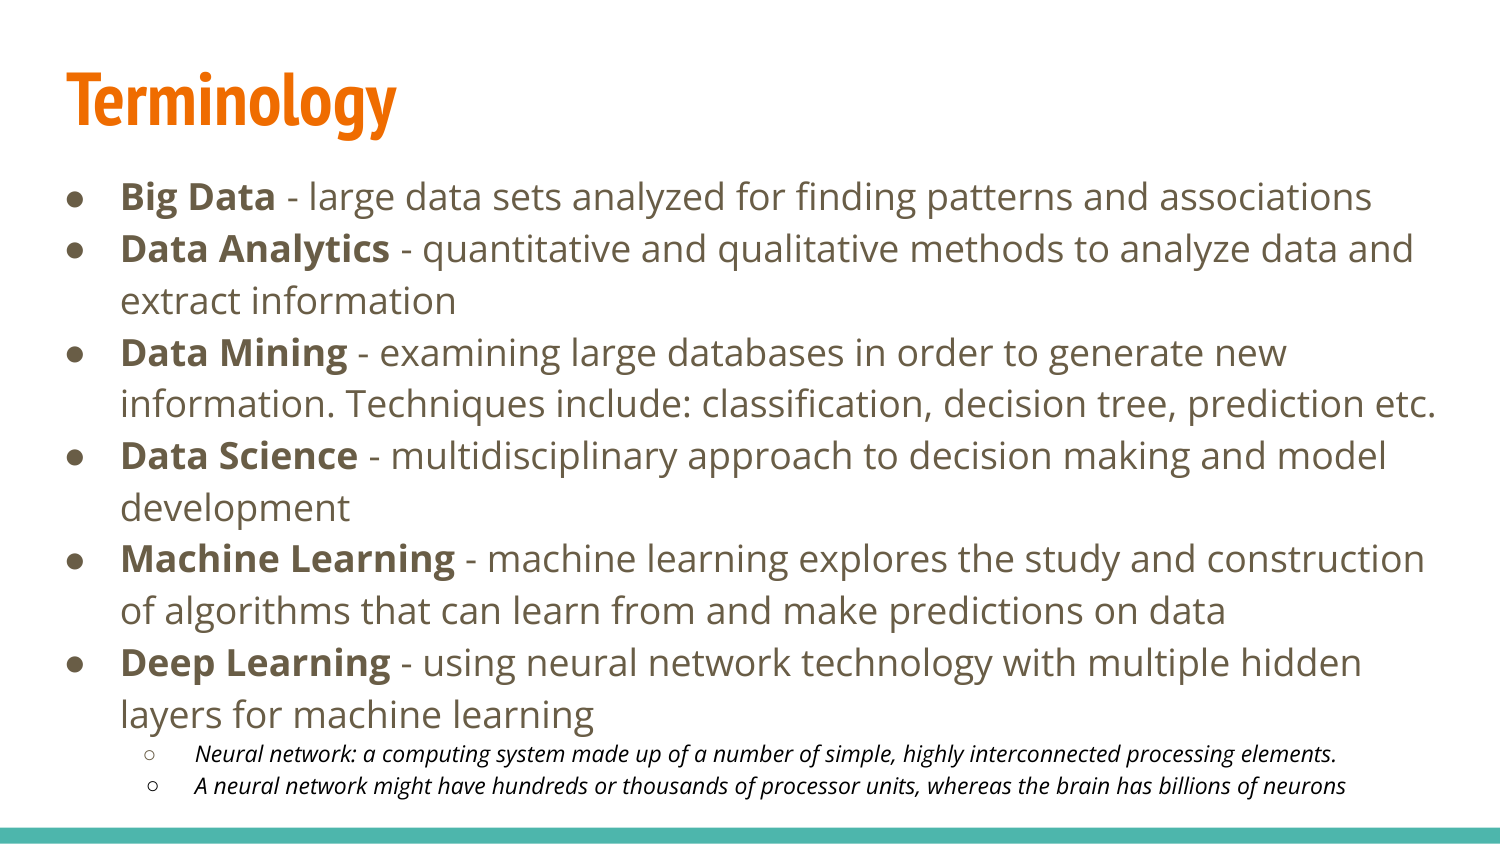

# Terminology
Big Data - large data sets analyzed for finding patterns and associations
Data Analytics - quantitative and qualitative methods to analyze data and extract information
Data Mining - examining large databases in order to generate new information. Techniques include: classification, decision tree, prediction etc.
Data Science - multidisciplinary approach to decision making and model development
Machine Learning - machine learning explores the study and construction of algorithms that can learn from and make predictions on data
Deep Learning - using neural network technology with multiple hidden layers for machine learning
Neural network: a computing system made up of a number of simple, highly interconnected processing elements.
A neural network might have hundreds or thousands of processor units, whereas the brain has billions of neurons